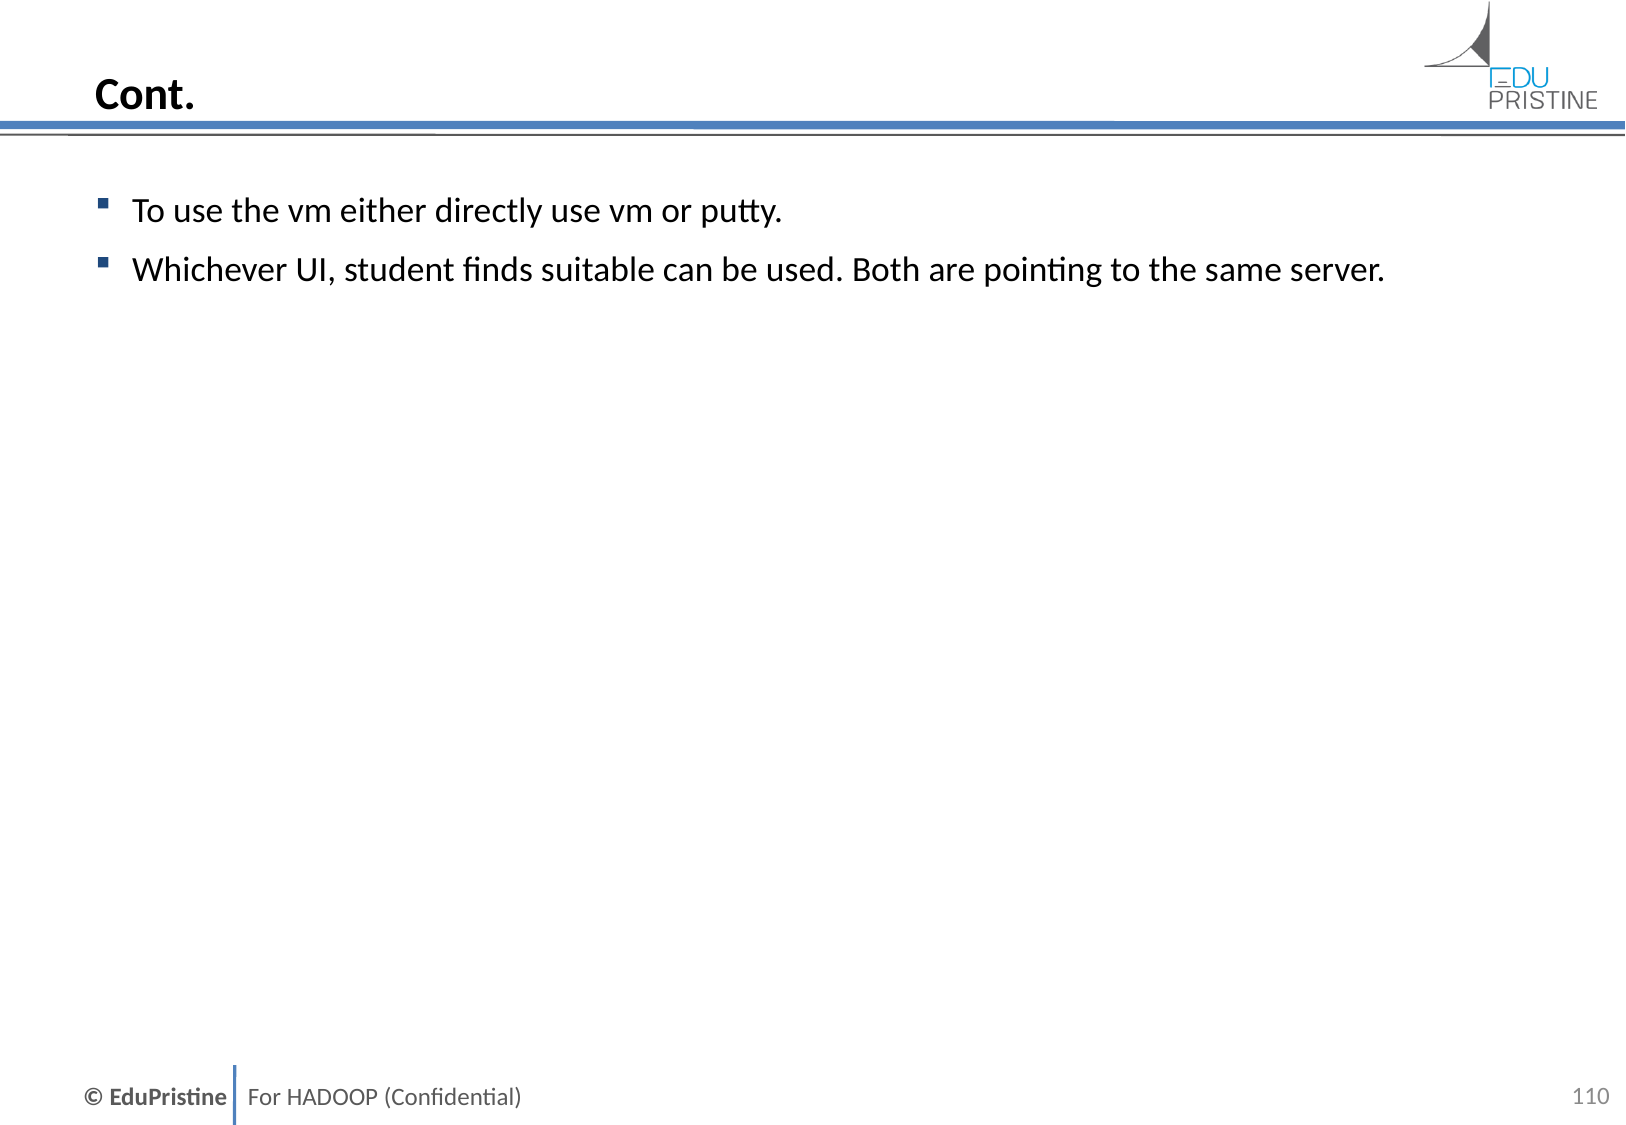

# Cont.
To use the vm either directly use vm or putty.
Whichever UI, student finds suitable can be used. Both are pointing to the same server.
110